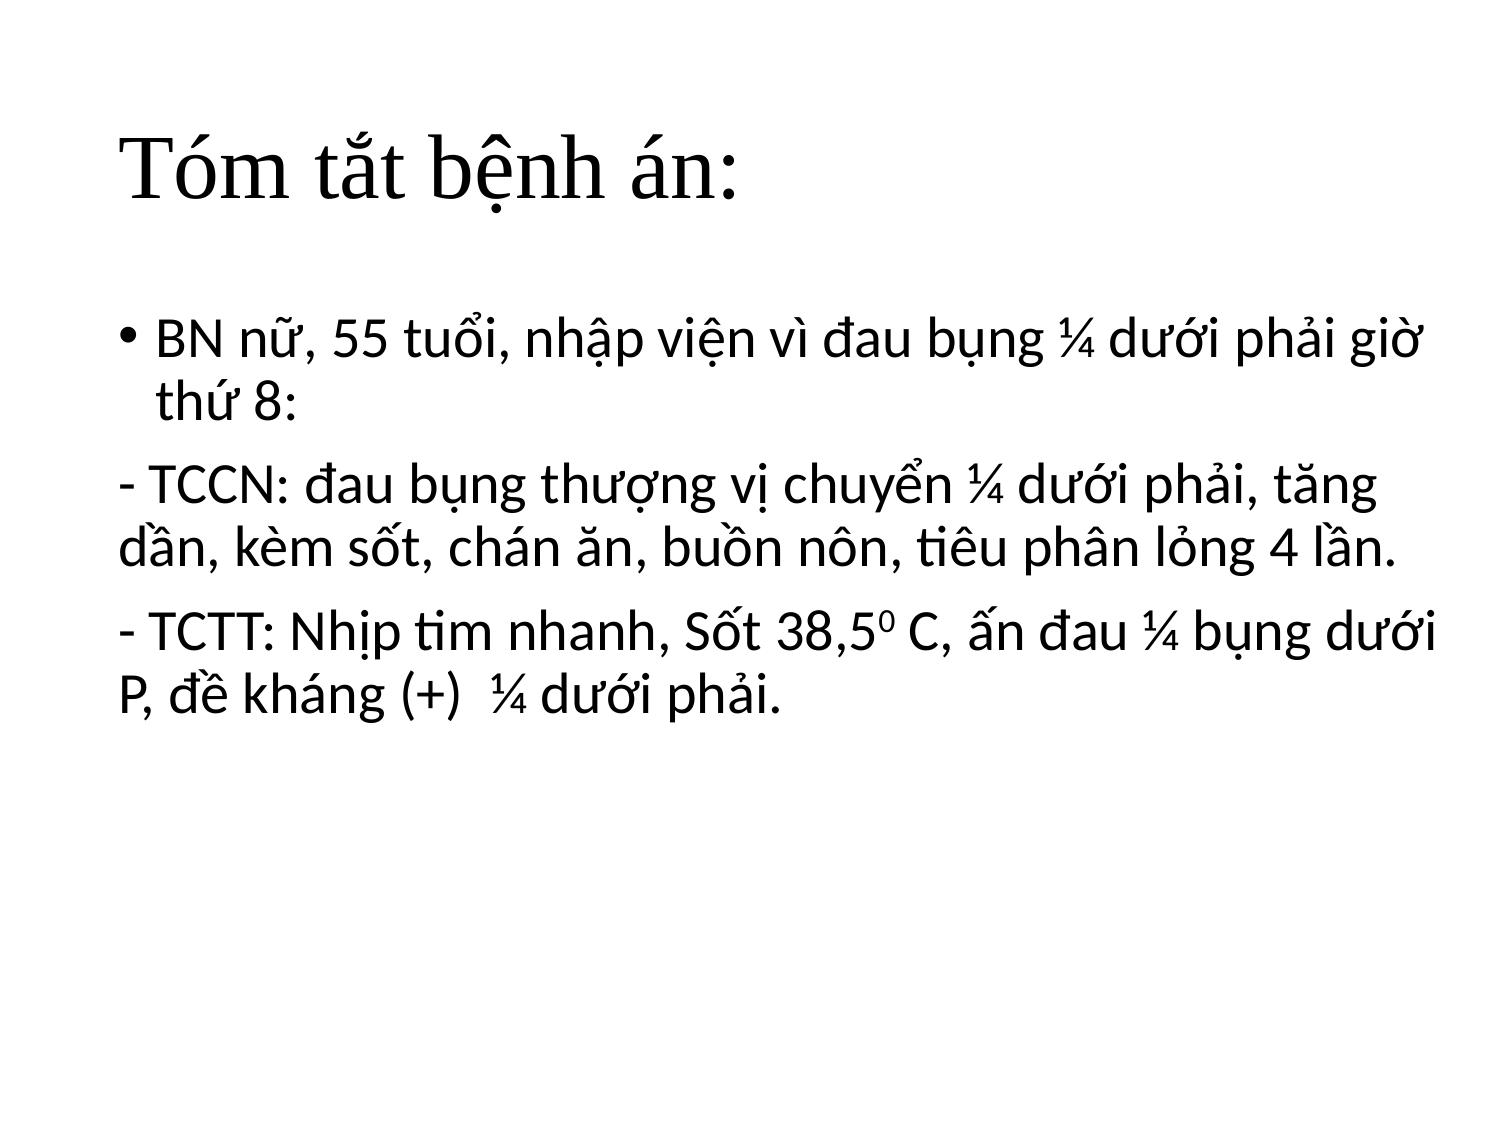

# Tóm tắt bệnh án:
BN nữ, 55 tuổi, nhập viện vì đau bụng ¼ dưới phải giờ thứ 8:
- TCCN: đau bụng thượng vị chuyển ¼ dưới phải, tăng dần, kèm sốt, chán ăn, buồn nôn, tiêu phân lỏng 4 lần.
- TCTT: Nhịp tim nhanh, Sốt 38,50 C, ấn đau ¼ bụng dưới P, đề kháng (+)  ¼ dưới phải.